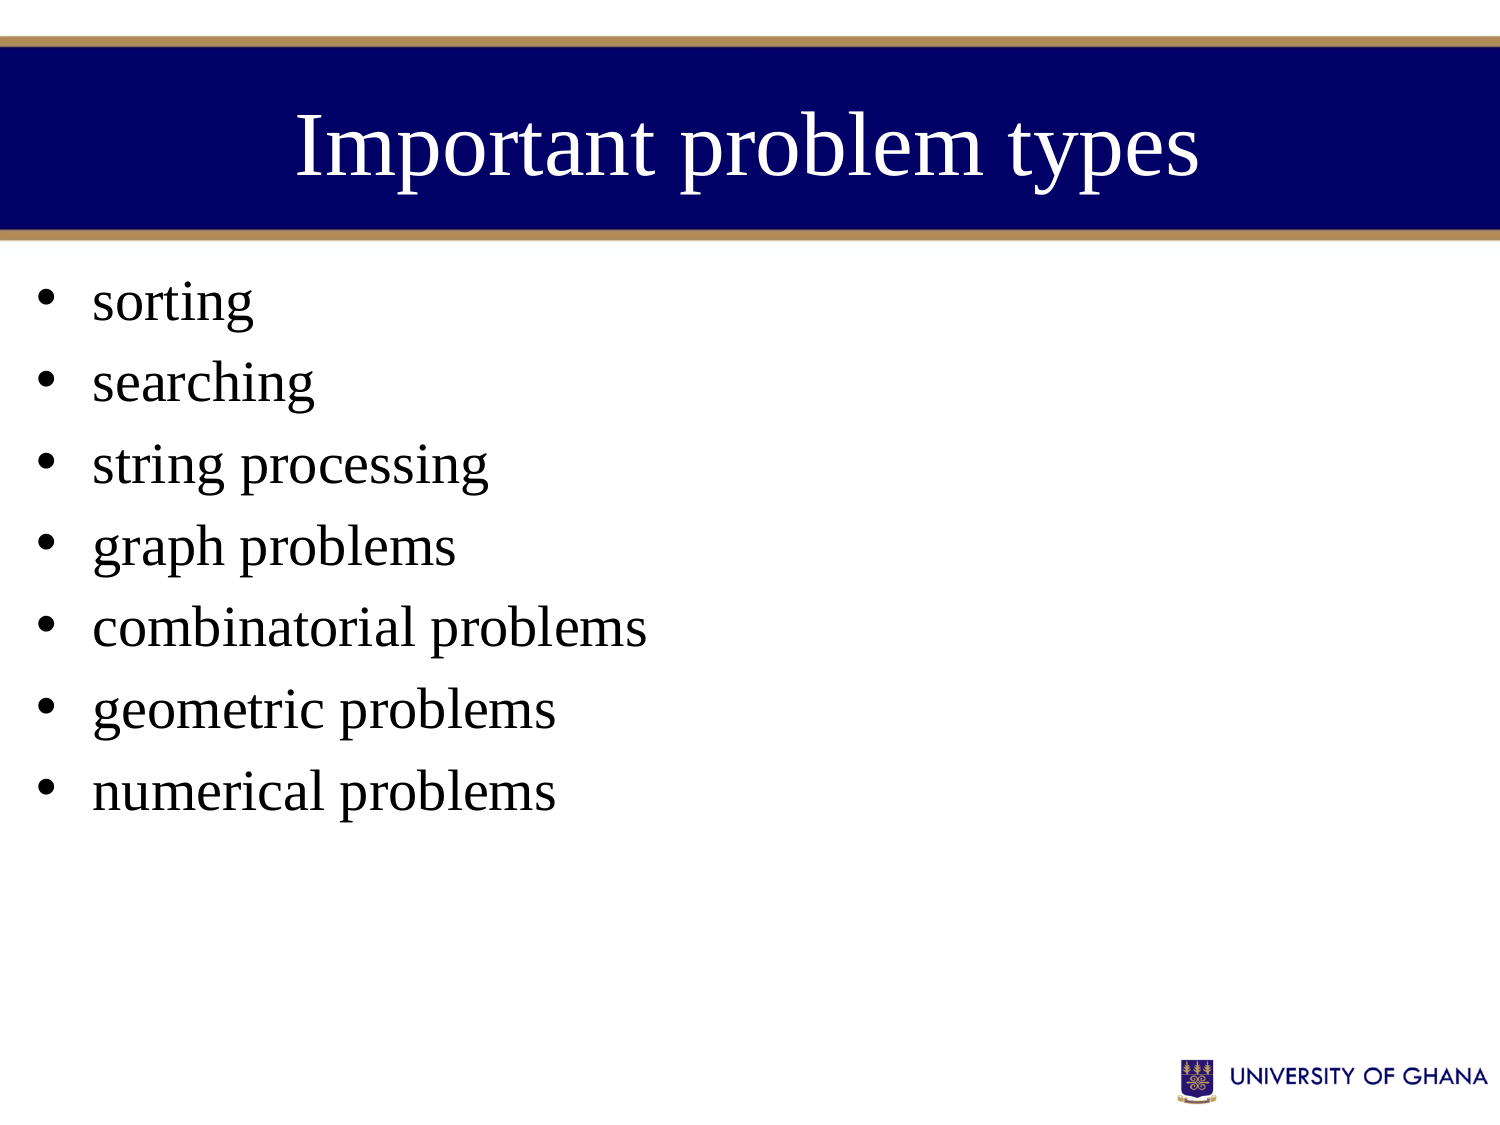

# Important problem types
sorting
searching
string processing
graph problems
combinatorial problems
geometric problems
numerical problems